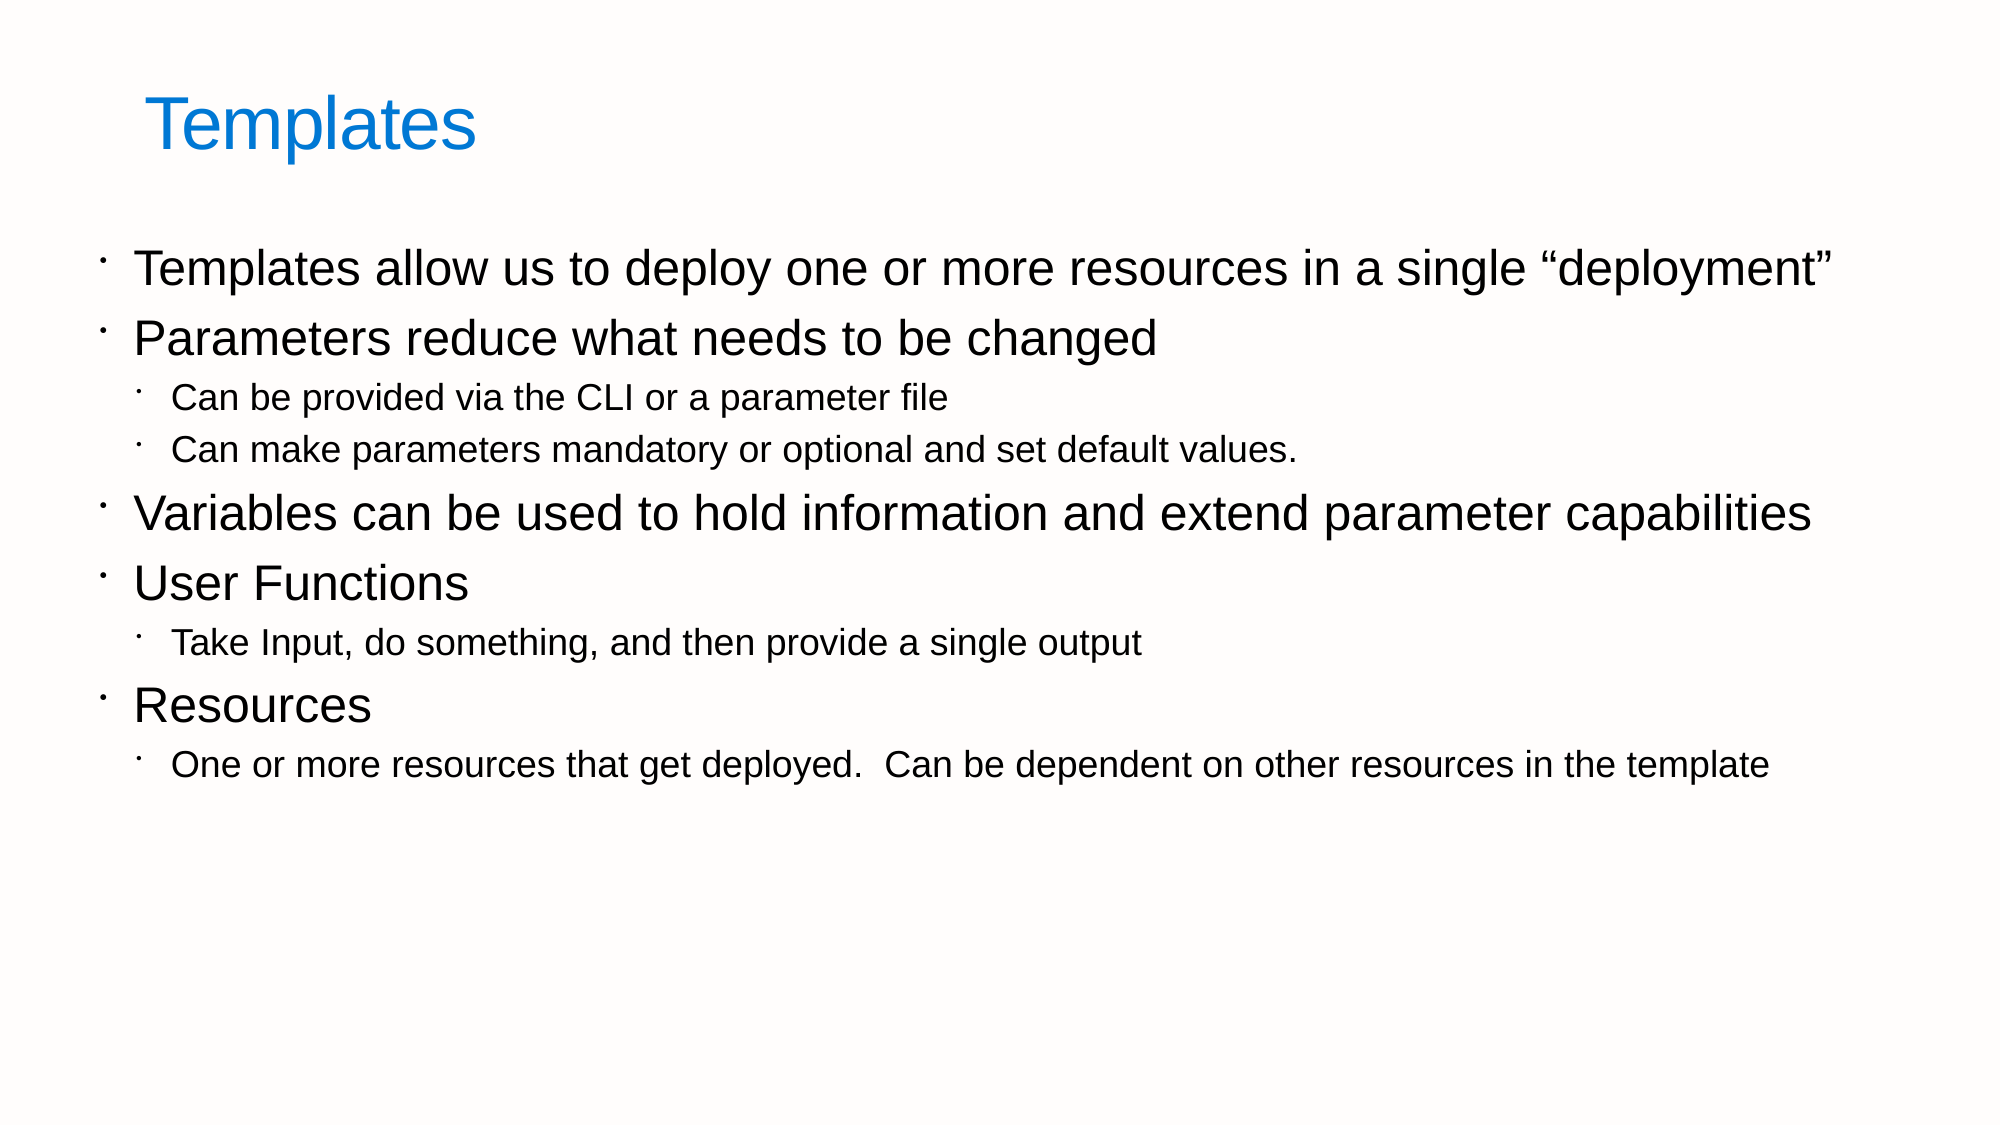

# Templates
Templates allow us to deploy one or more resources in a single “deployment”
Parameters reduce what needs to be changed
Can be provided via the CLI or a parameter file
Can make parameters mandatory or optional and set default values.
Variables can be used to hold information and extend parameter capabilities
User Functions
Take Input, do something, and then provide a single output
Resources
One or more resources that get deployed.  Can be dependent on other resources in the template